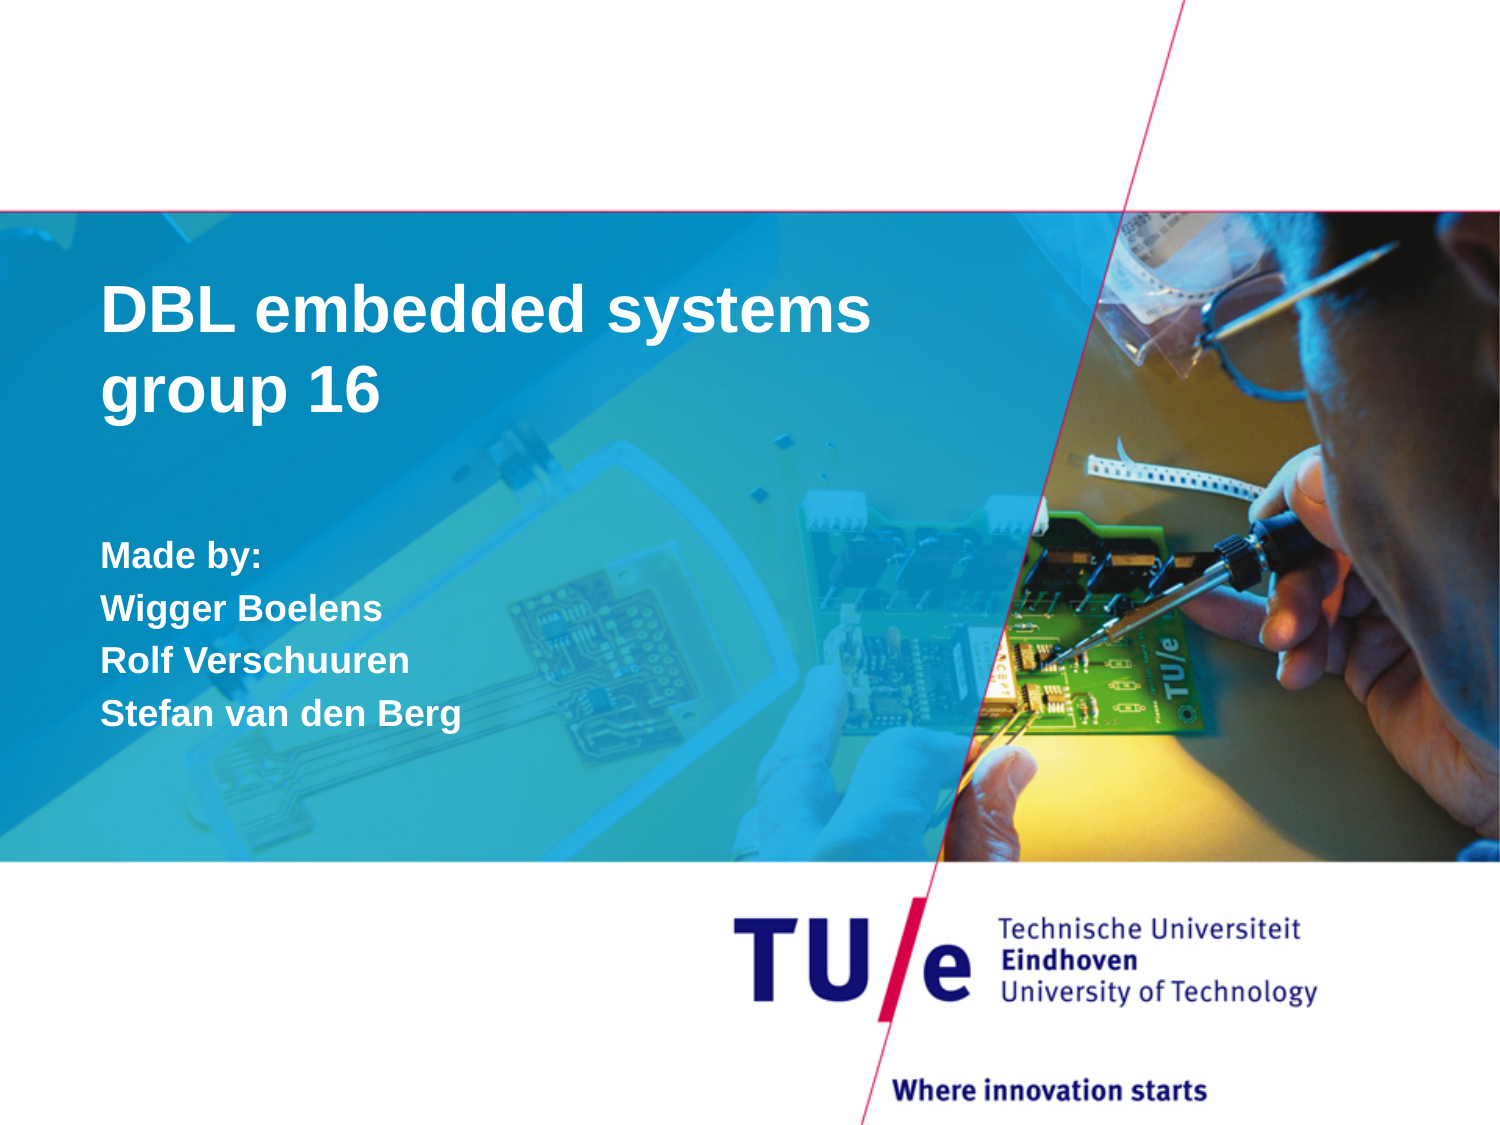

# DBL embedded systems group 16
Made by:
Wigger Boelens
Rolf Verschuuren
Stefan van den Berg